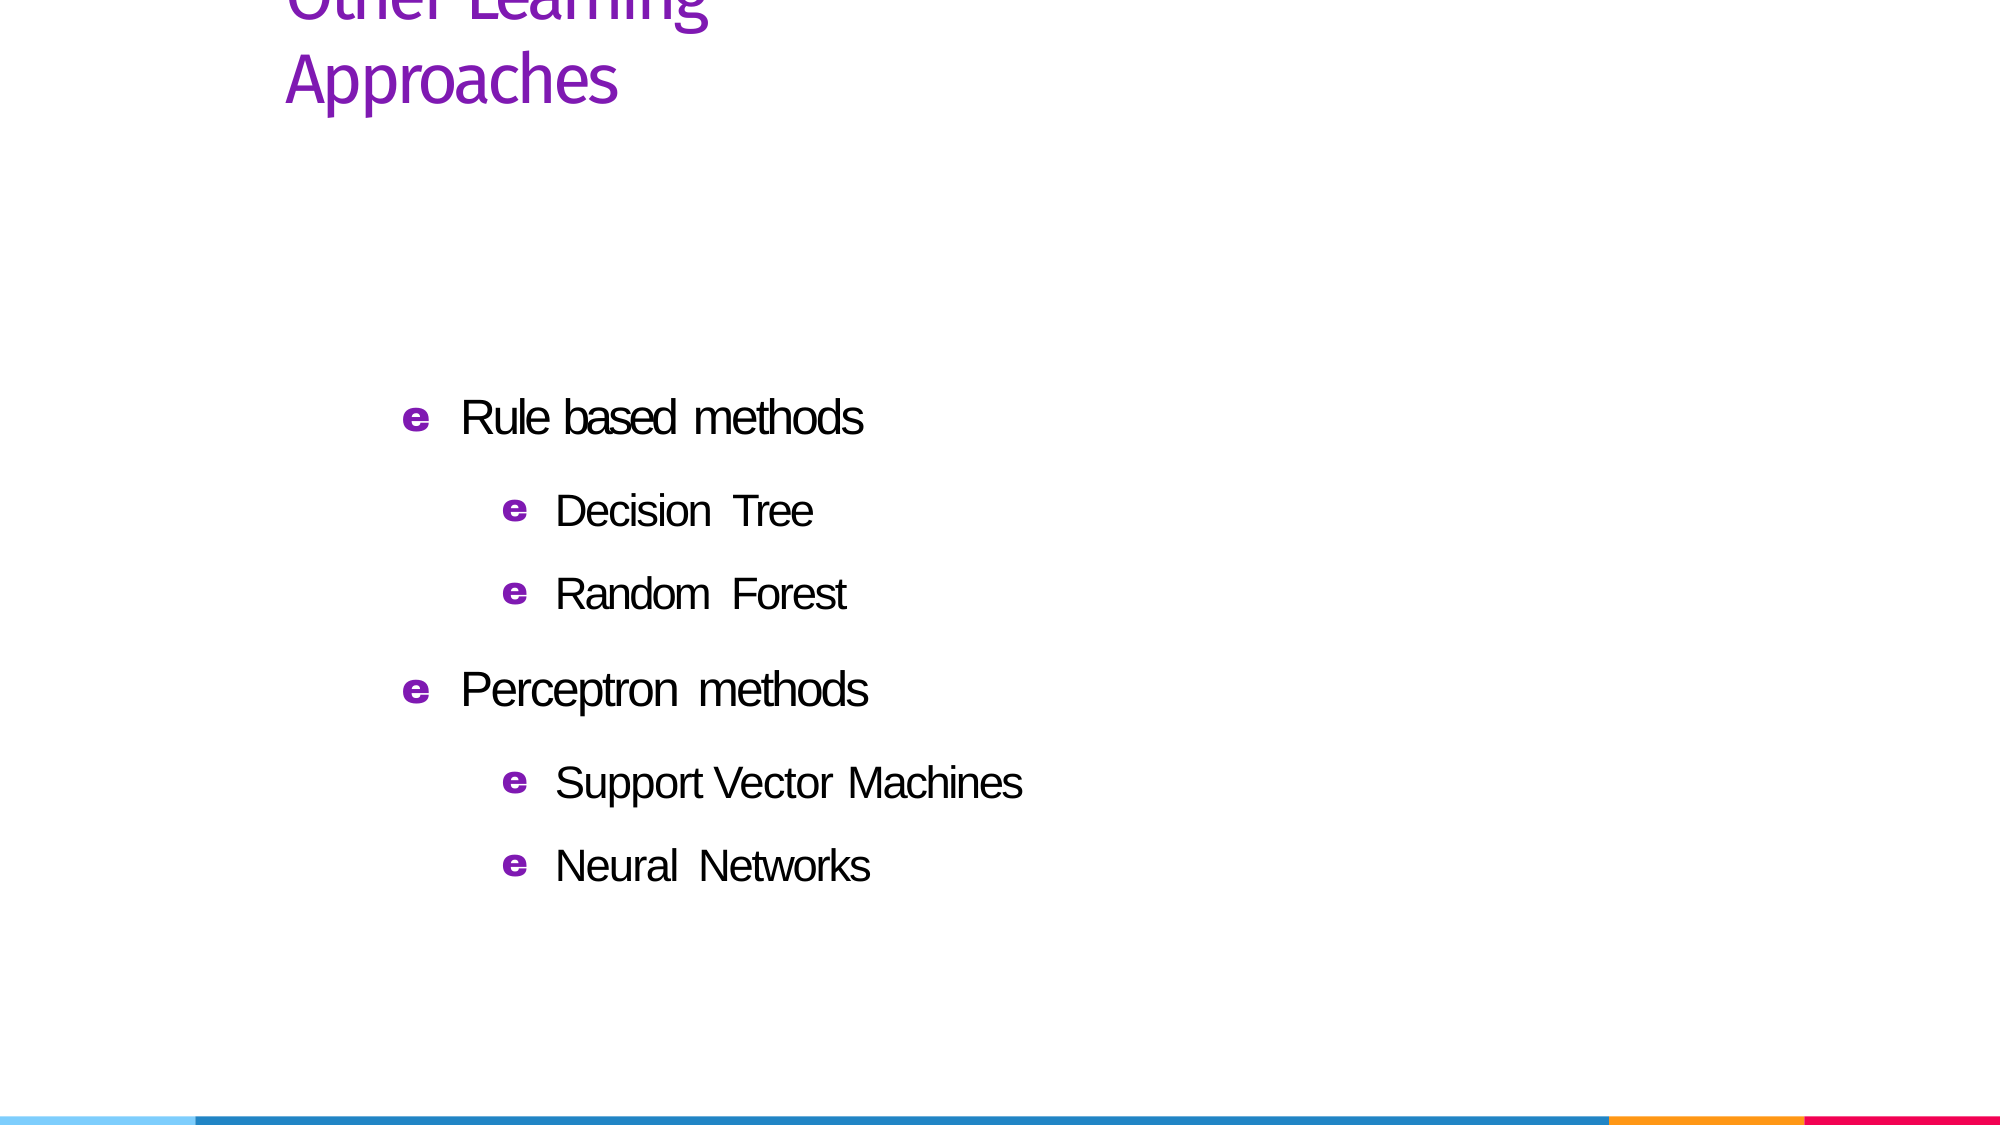

# Other Learning Approaches
e Rule based methods
e Decision Tree
e Random Forest
e Perceptron methods
e Support Vector Machines
e Neural Networks